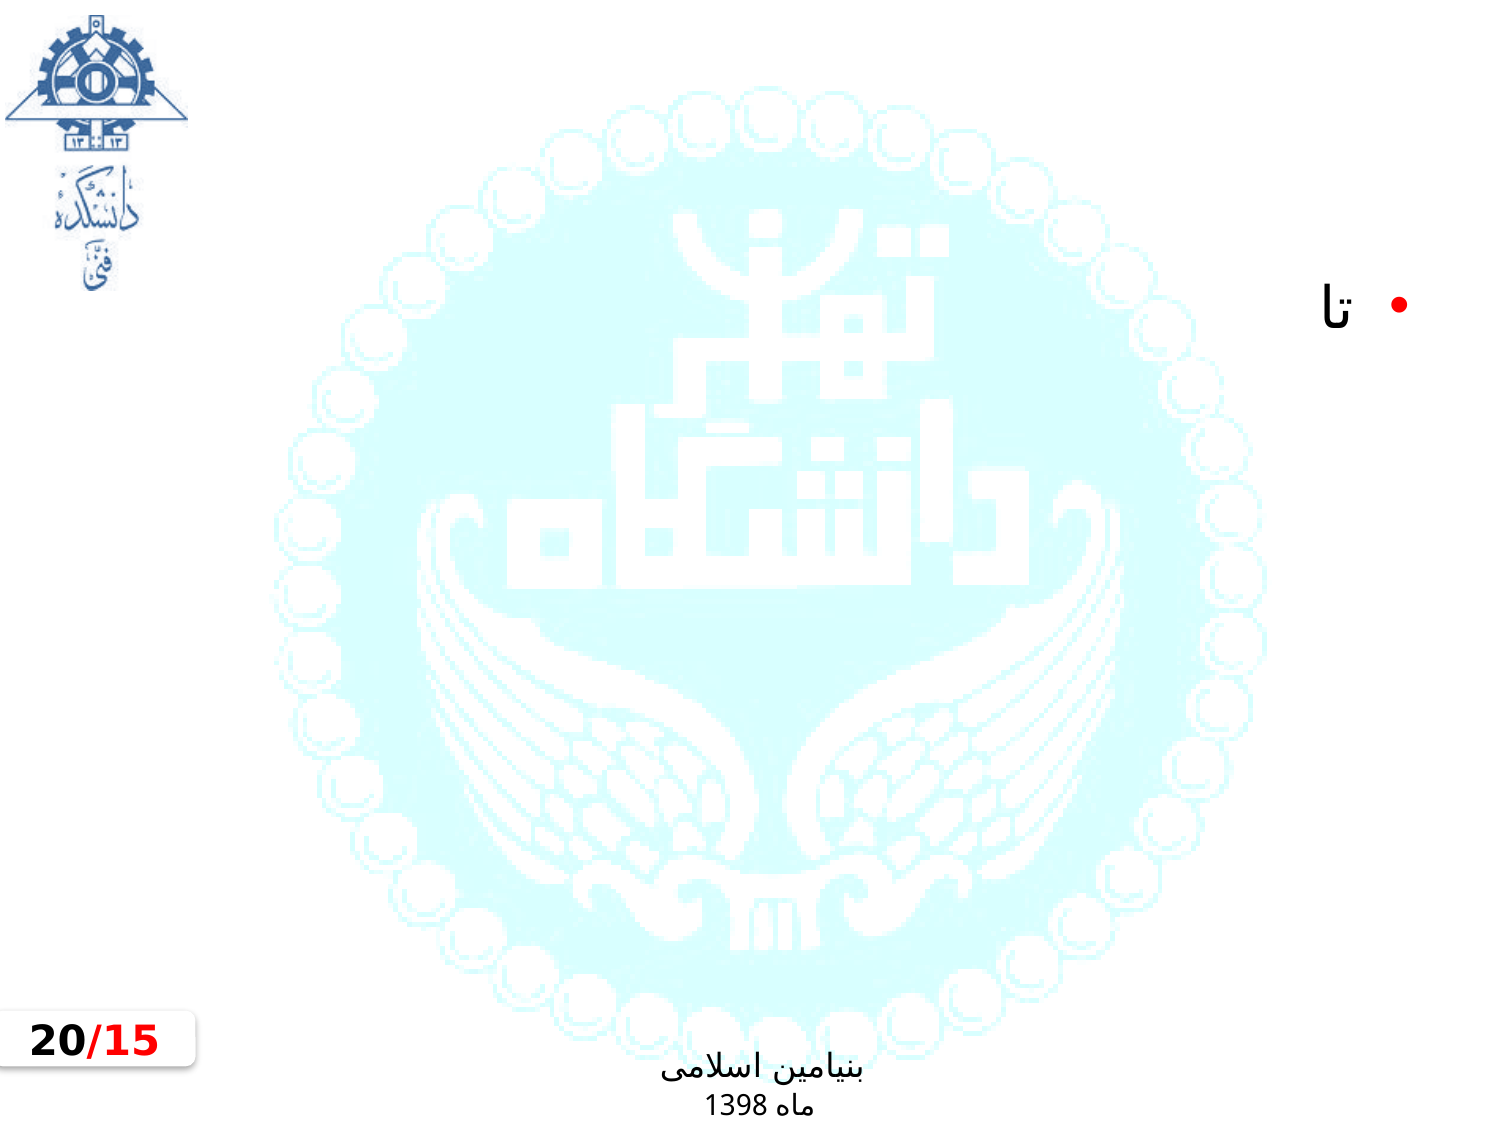

#
تا
15/20
بنیامین اسلامی
ماه 1398